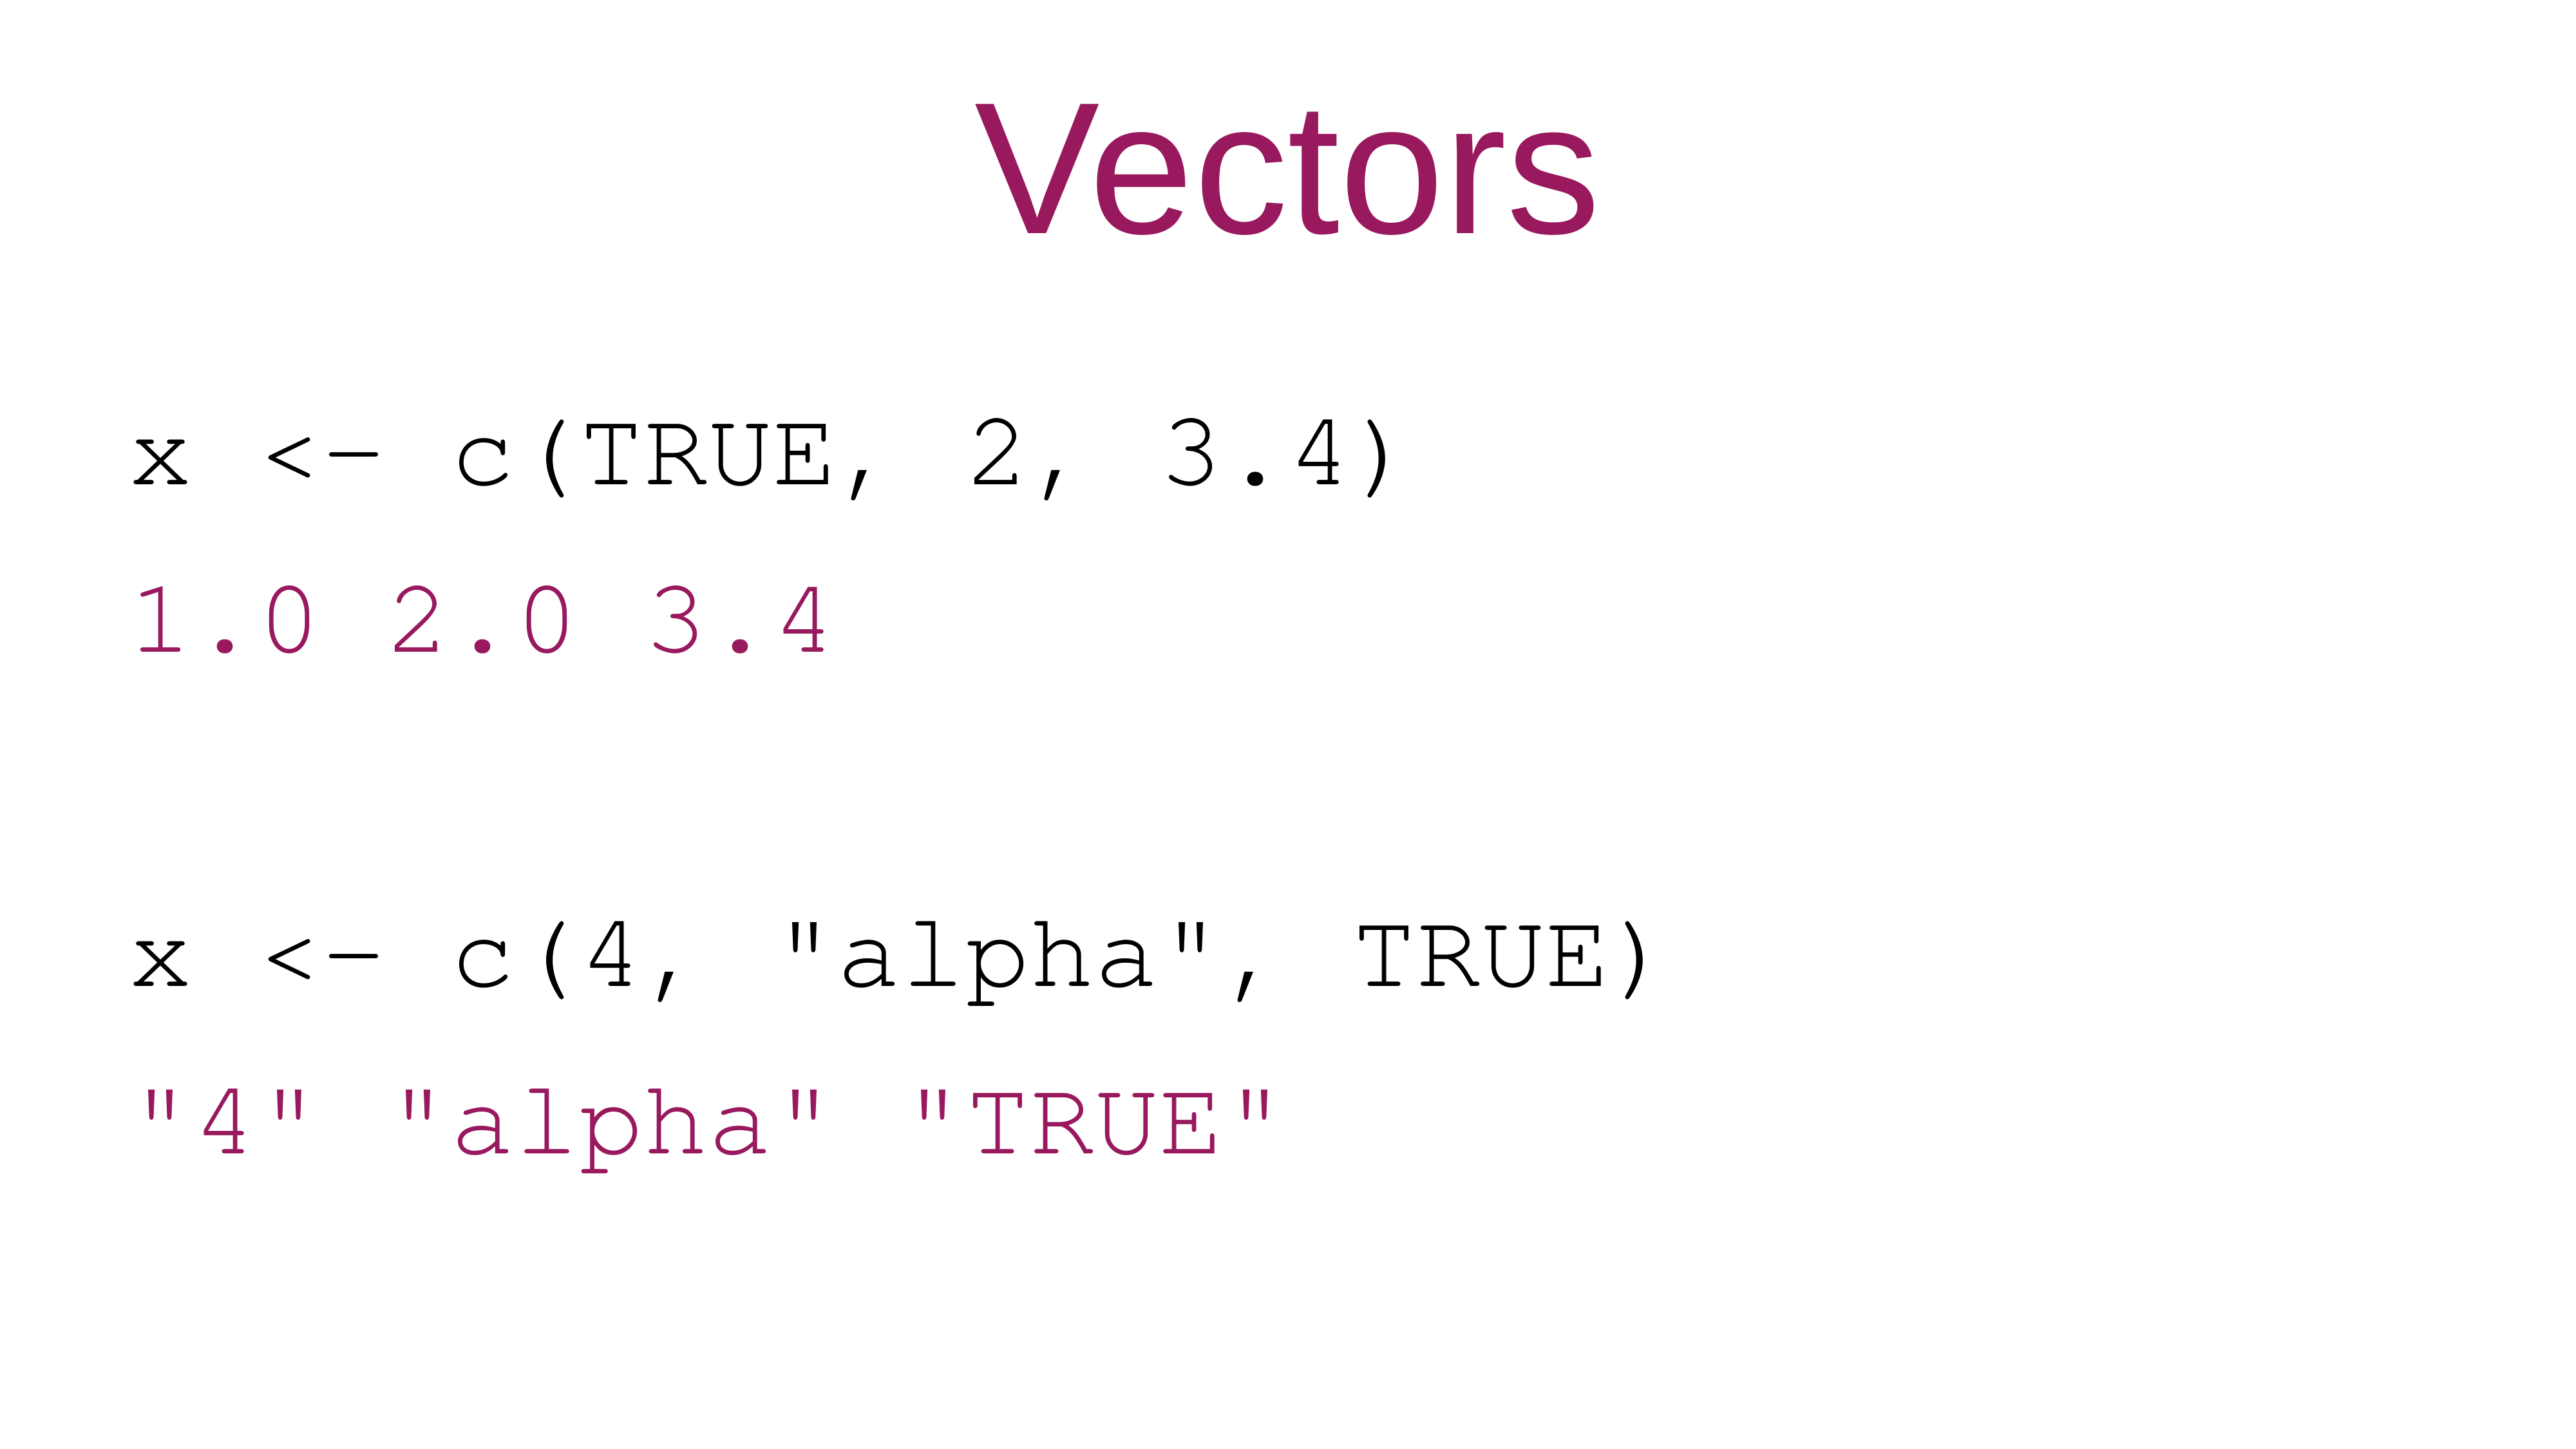

Vectors
x <- c(TRUE, 2, 3.4)
1.0 2.0 3.4

x <- c(4, "alpha", TRUE)
"4" "alpha" "TRUE"